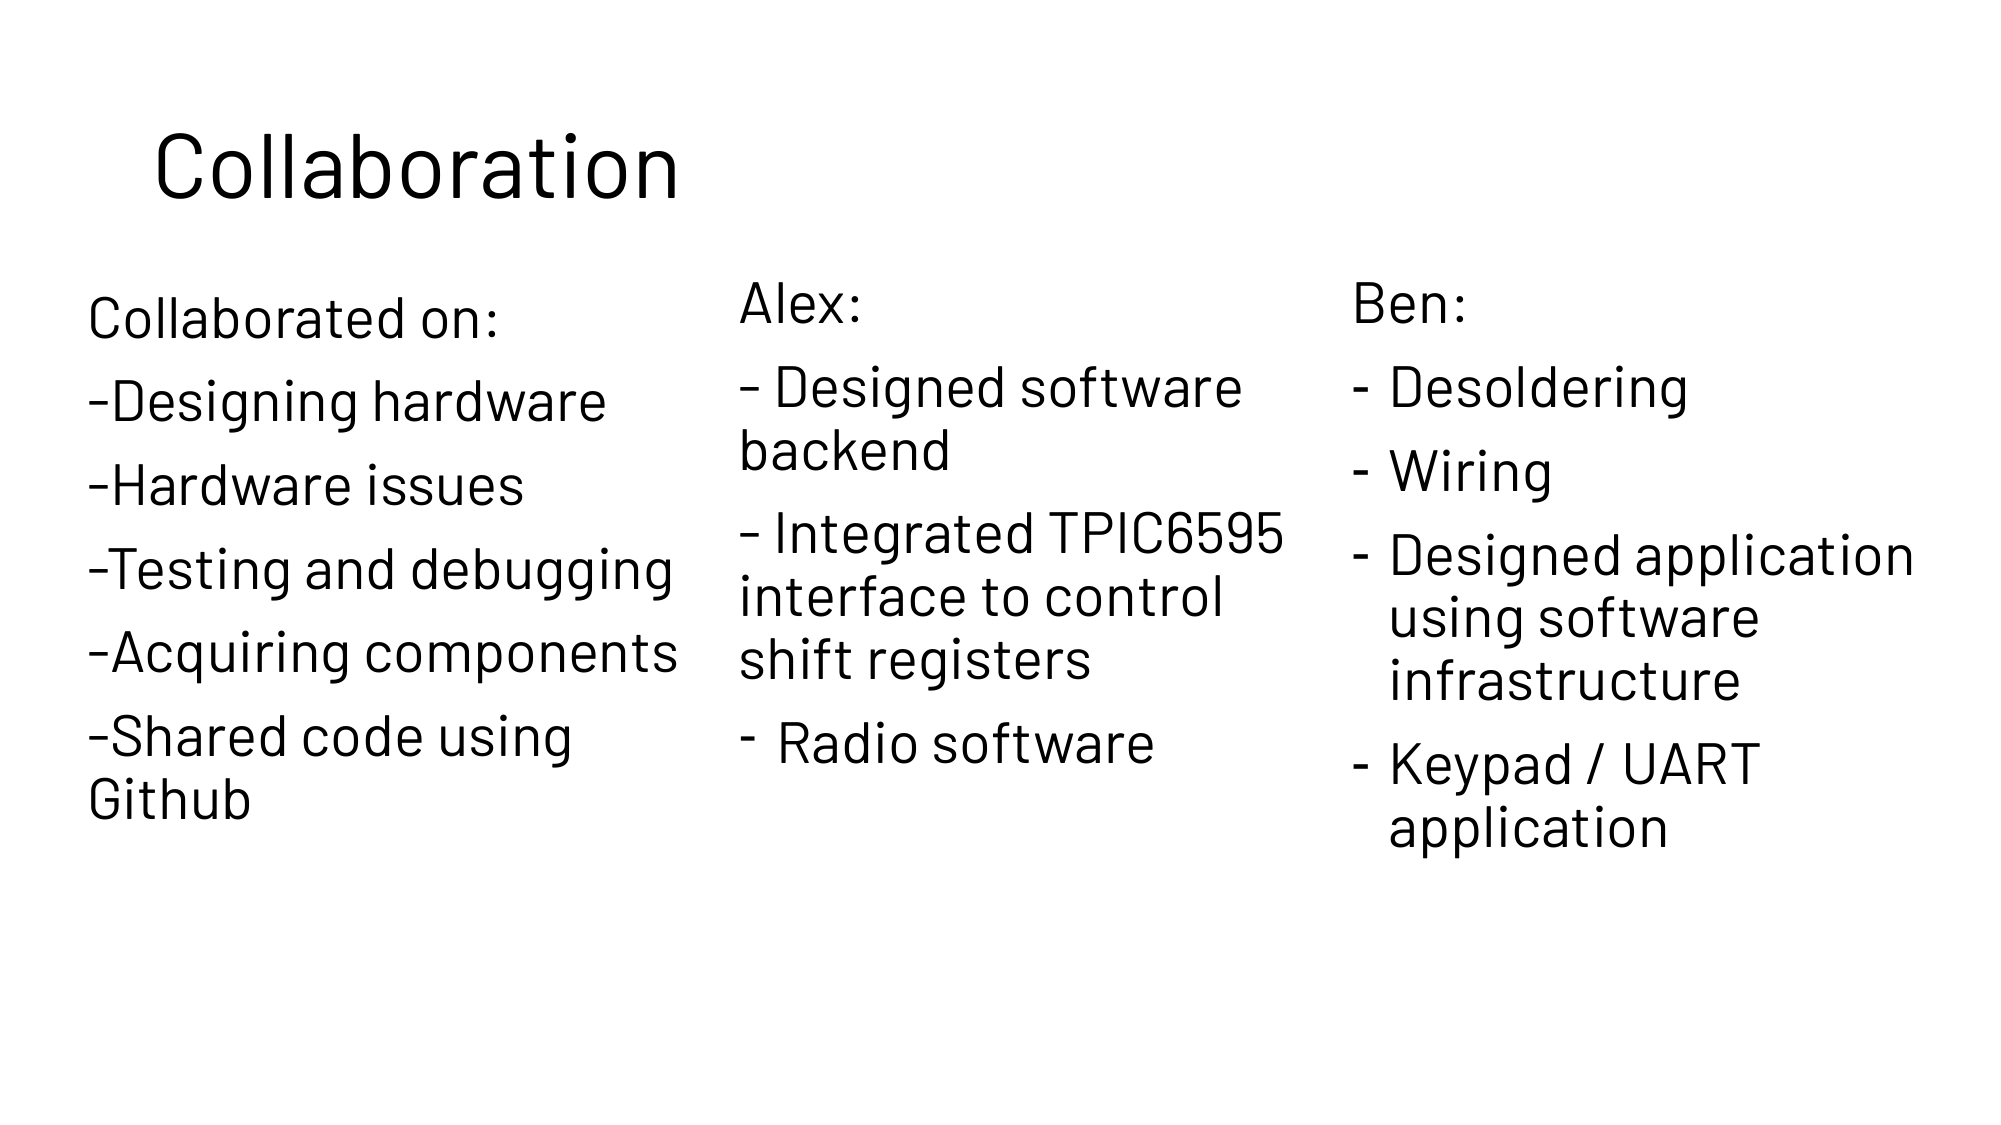

# Collaboration
Alex:
- Designed software backend
- Integrated TPIC6595 interface to control shift registers
Radio software

Ben:
Desoldering
Wiring
Designed application using software infrastructure
Keypad / UART application

Collaborated on:
-Designing hardware
-Hardware issues
-Testing and debugging
-Acquiring components
-Shared code using Github